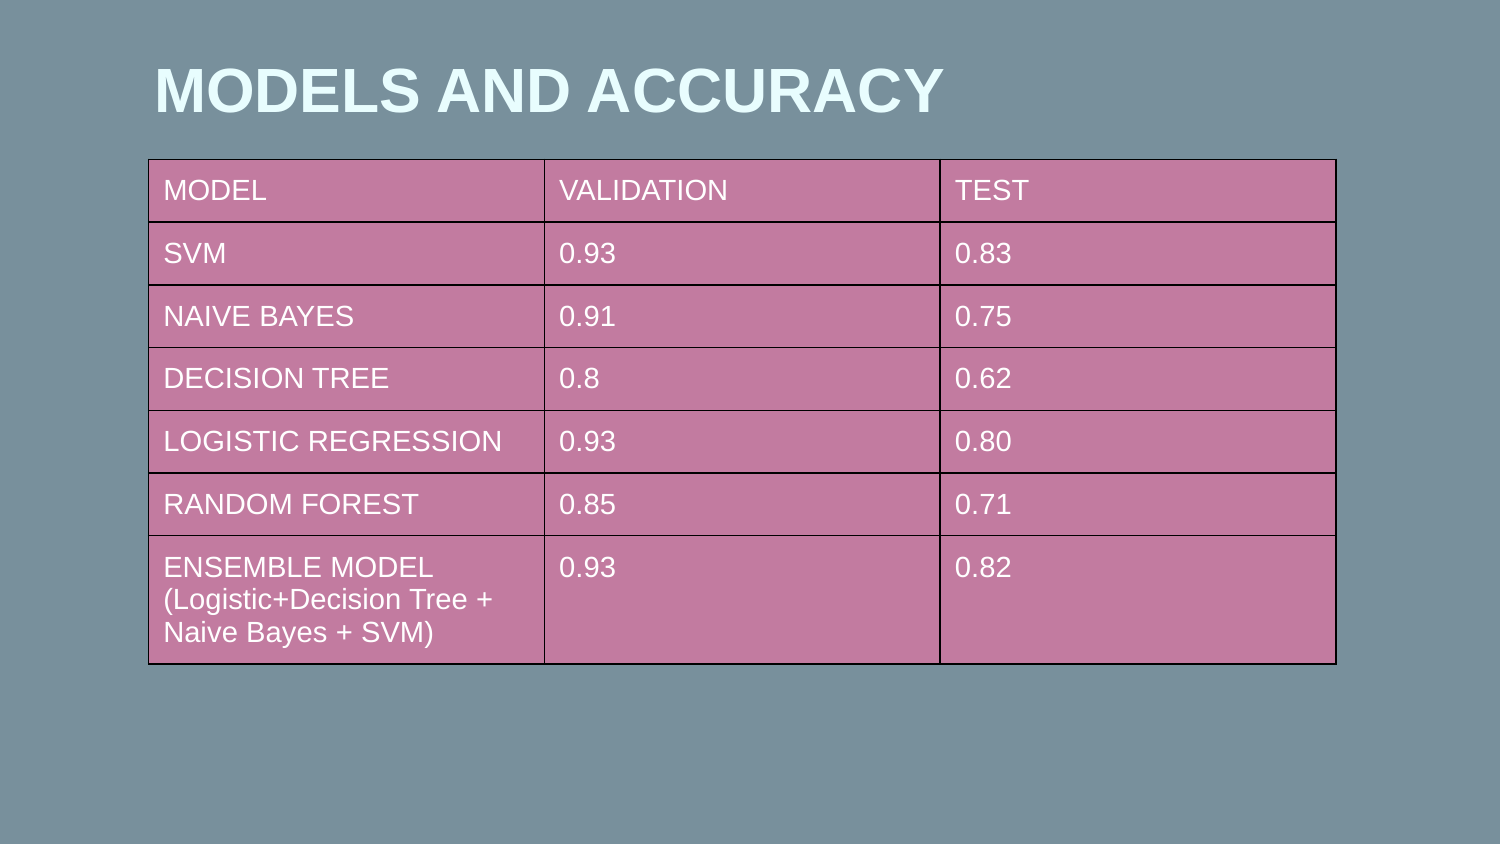

MODELS AND ACCURACY

| MODEL | VALIDATION | TEST |
| --- | --- | --- |
| SVM | 0.93 | 0.83 |
| NAIVE BAYES | 0.91 | 0.75 |
| DECISION TREE | 0.8 | 0.62 |
| LOGISTIC REGRESSION | 0.93 | 0.80 |
| RANDOM FOREST | 0.85 | 0.71 |
| ENSEMBLE MODEL (Logistic+Decision Tree + Naive Bayes + SVM) | 0.93 | 0.82 |